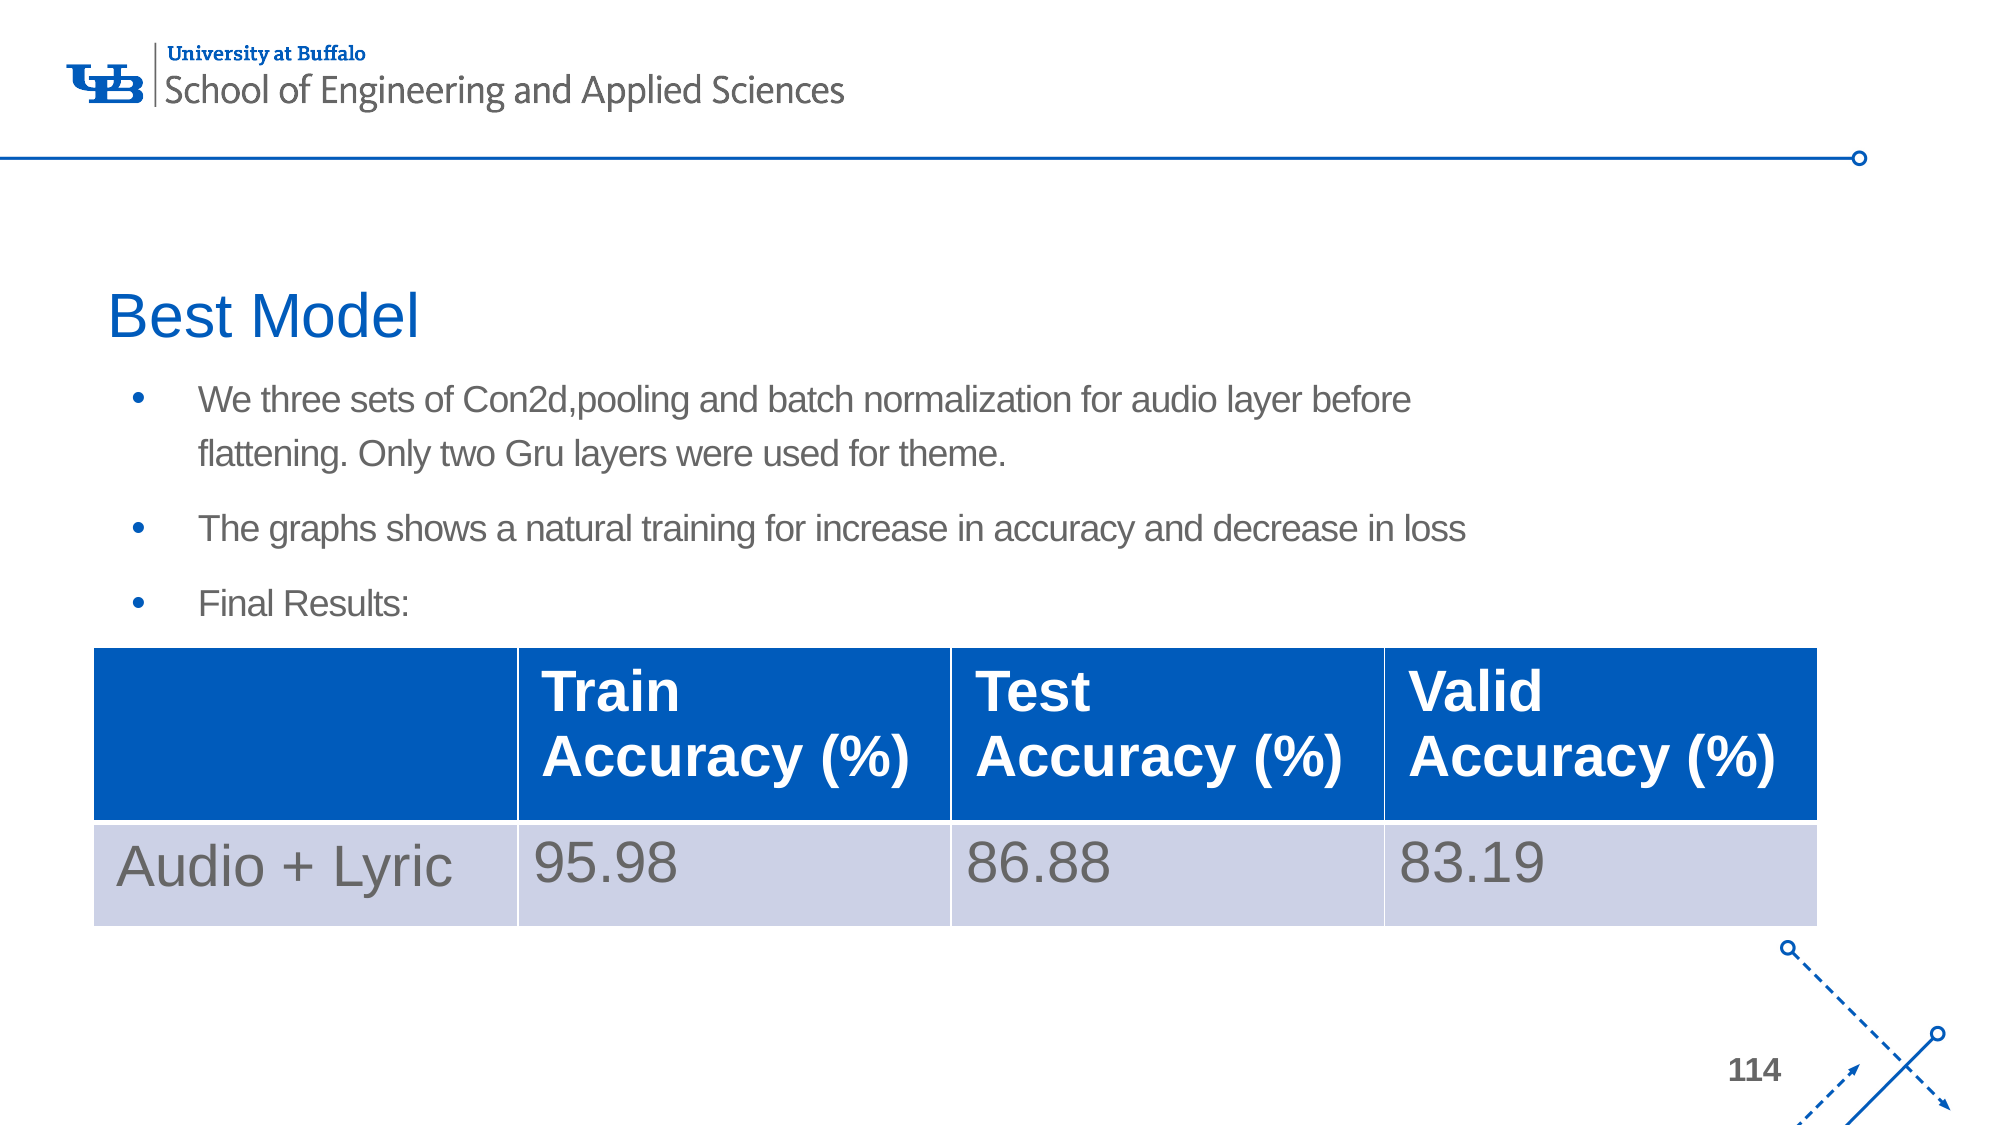

# Best Model
We three sets of Con2d,pooling and batch normalization for audio layer before flattening. Only two Gru layers were used for theme.
The graphs shows a natural training for increase in accuracy and decrease in loss
Final Results:
|  | Train Accuracy (%) | Test Accuracy (%) | Valid Accuracy (%) |
| --- | --- | --- | --- |
| Audio + Lyric | 95.98 | 86.88 | 83.19 |